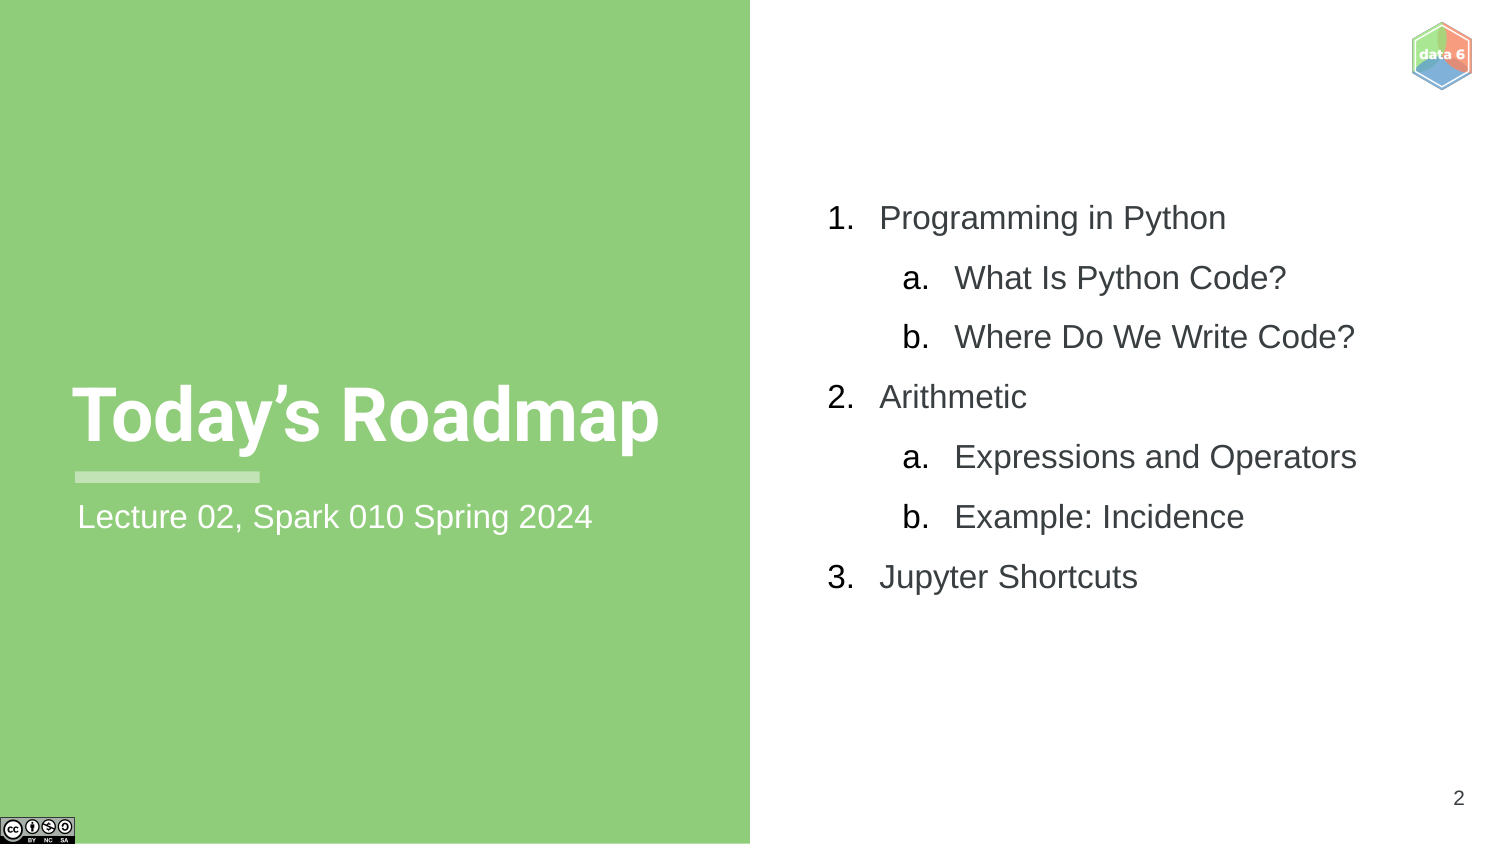

Programming in Python
What Is Python Code?
Where Do We Write Code?
Arithmetic
Expressions and Operators
Example: Incidence
Jupyter Shortcuts

# Today’s Roadmap
Lecture 02, Spark 010 Spring 2024
2